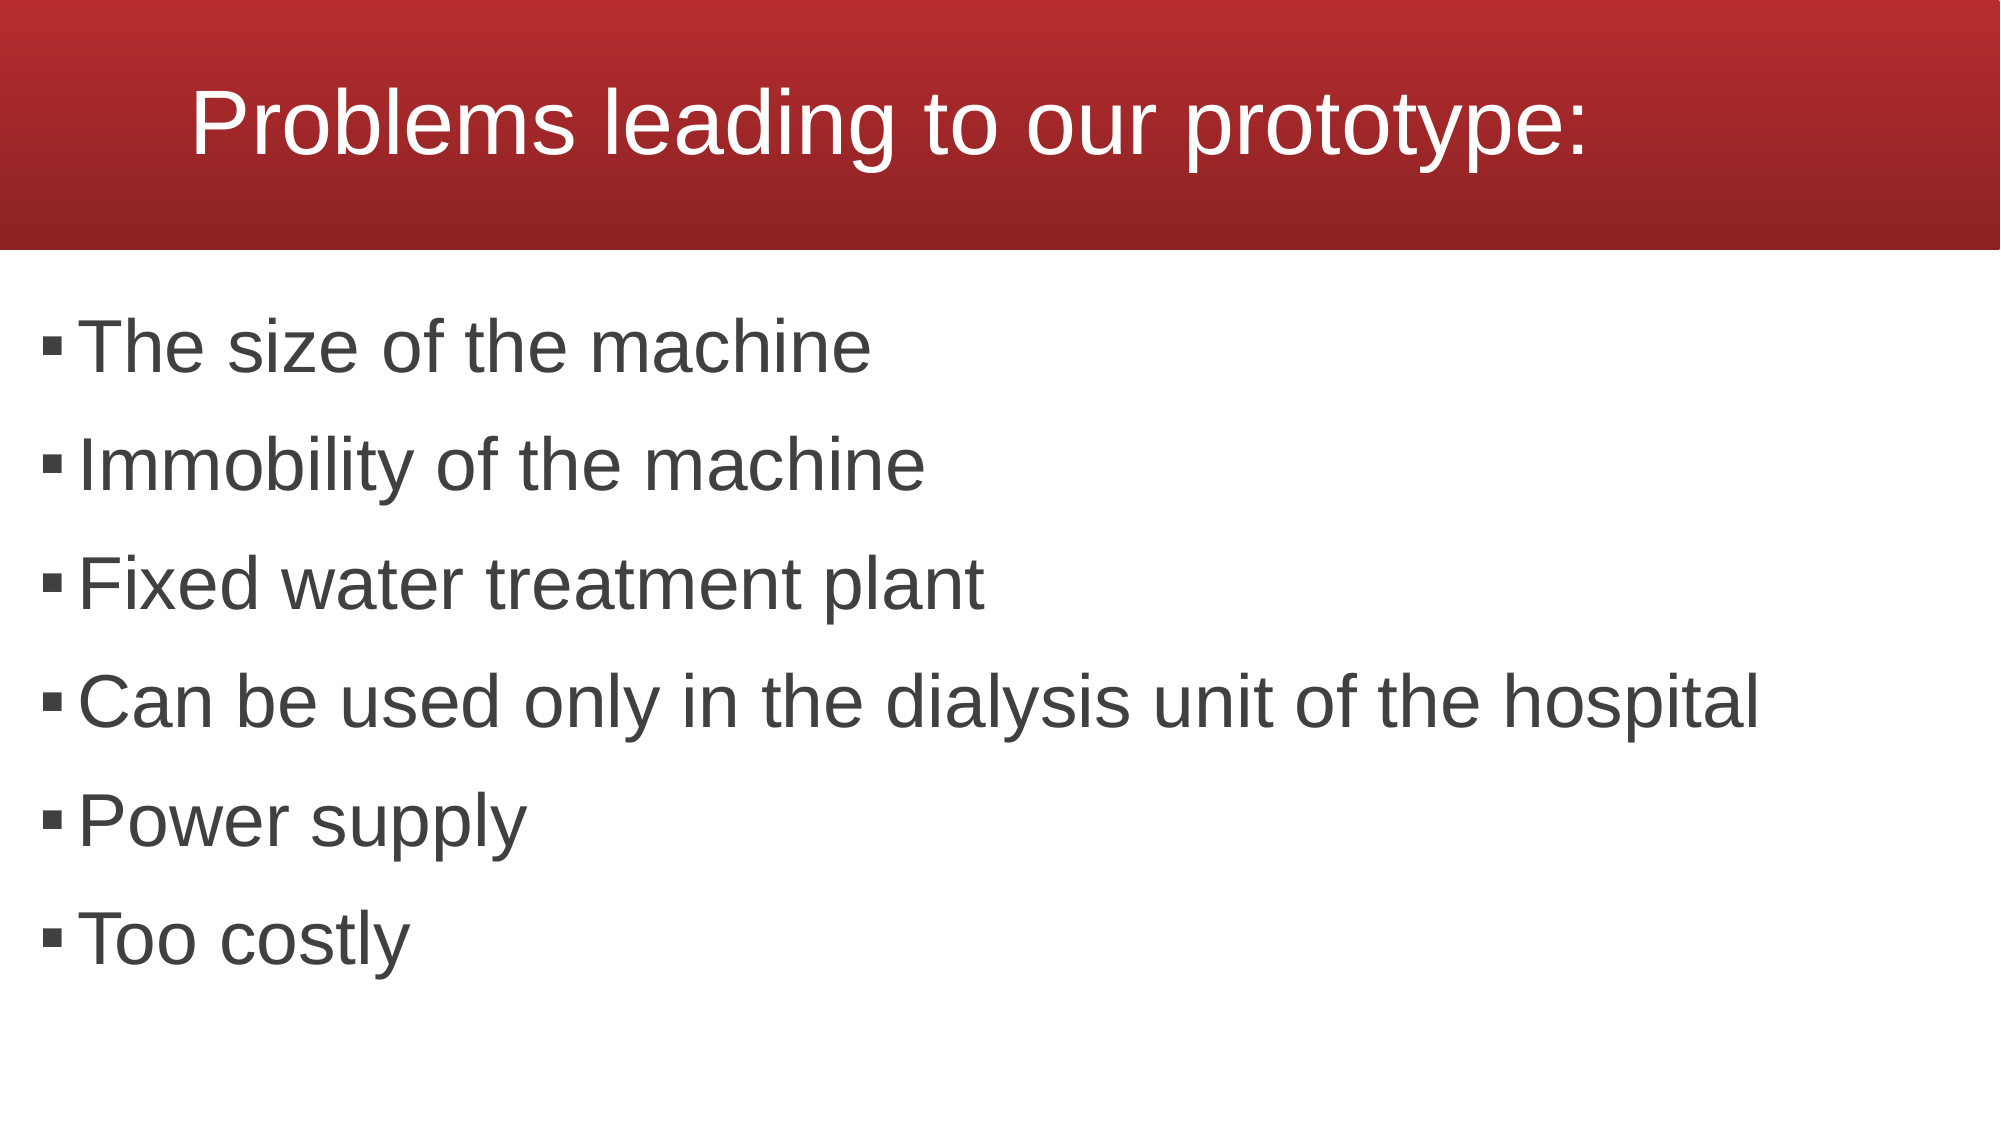

# Problems leading to our prototype:
The size of the machine
Immobility of the machine
Fixed water treatment plant
Can be used only in the dialysis unit of the hospital
Power supply
Too costly